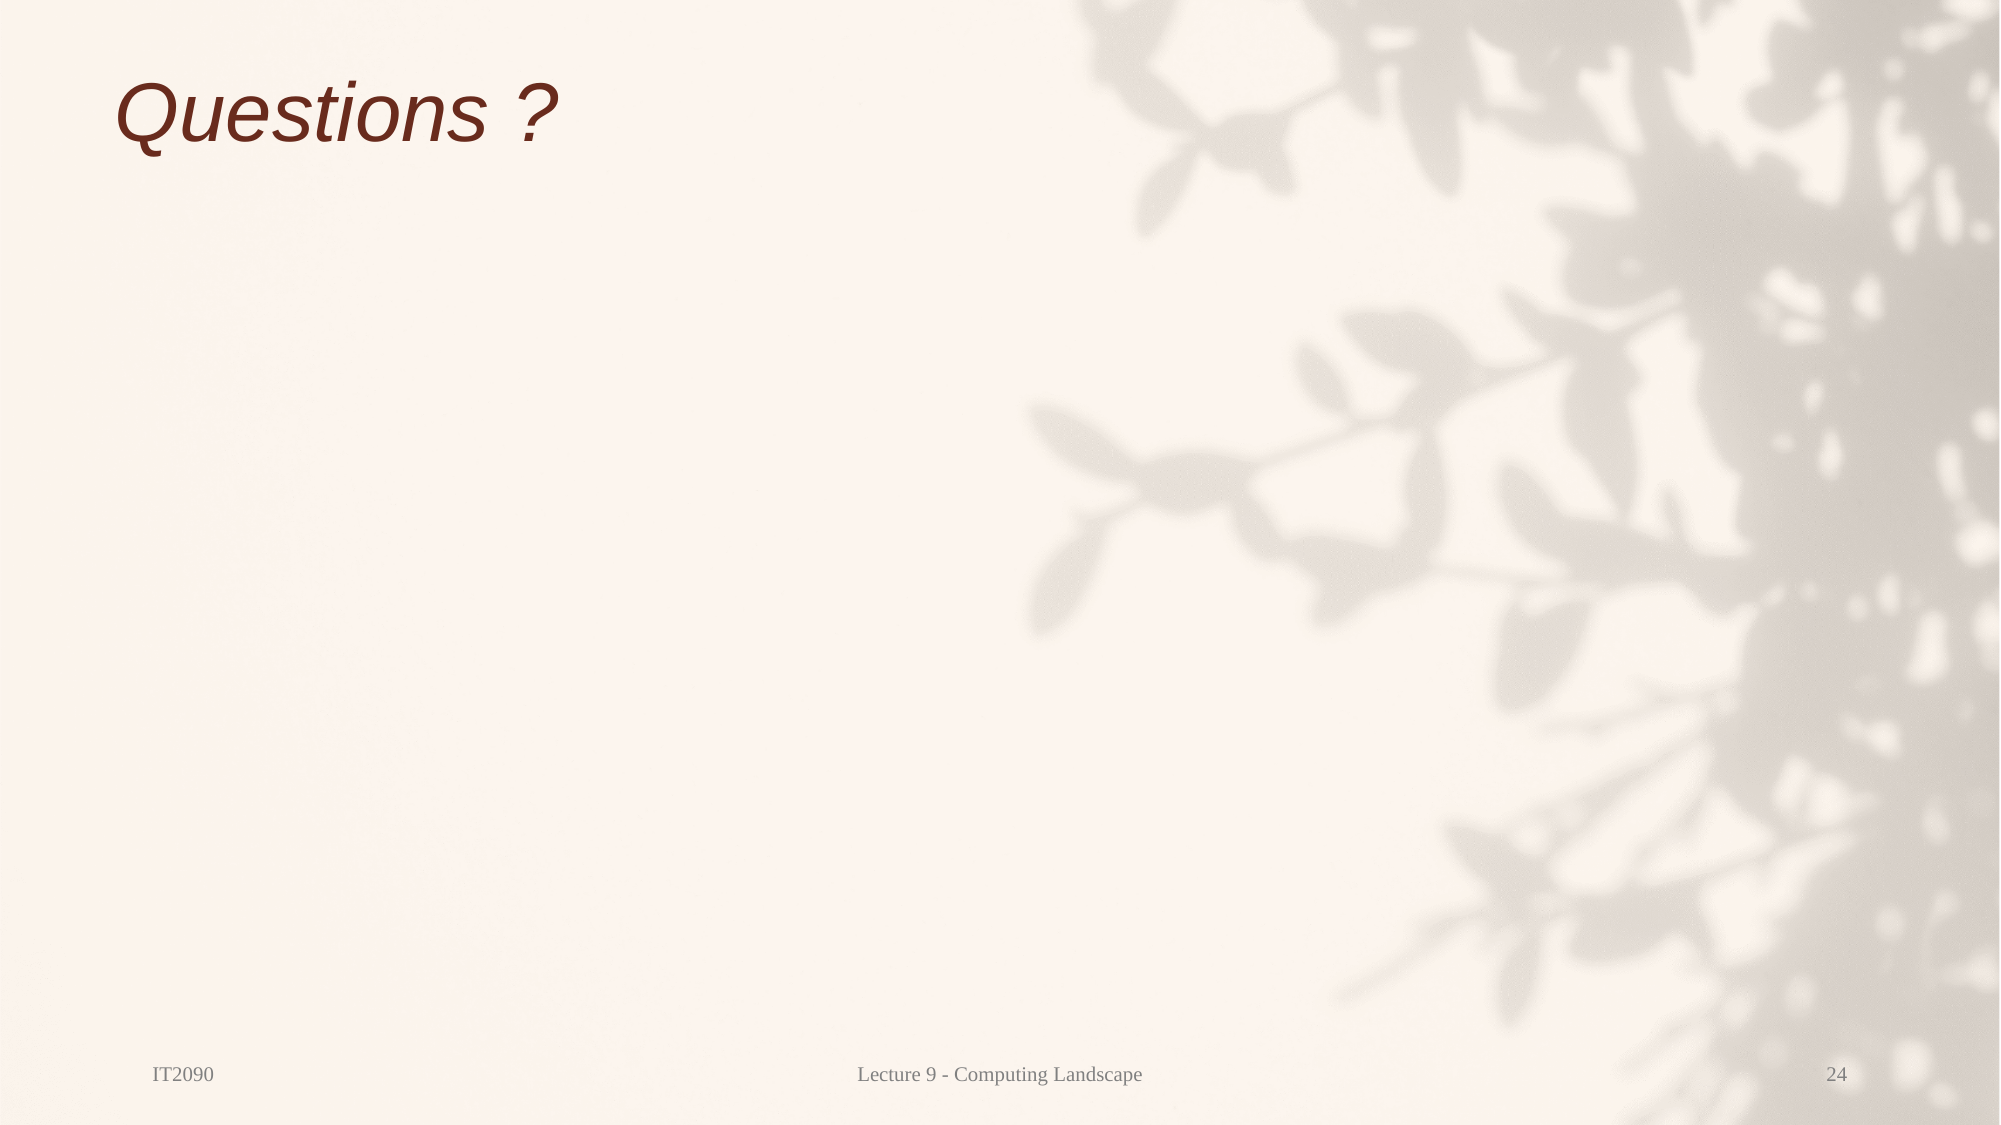

# Questions ?
IT2090
Lecture 9 - Computing Landscape
24